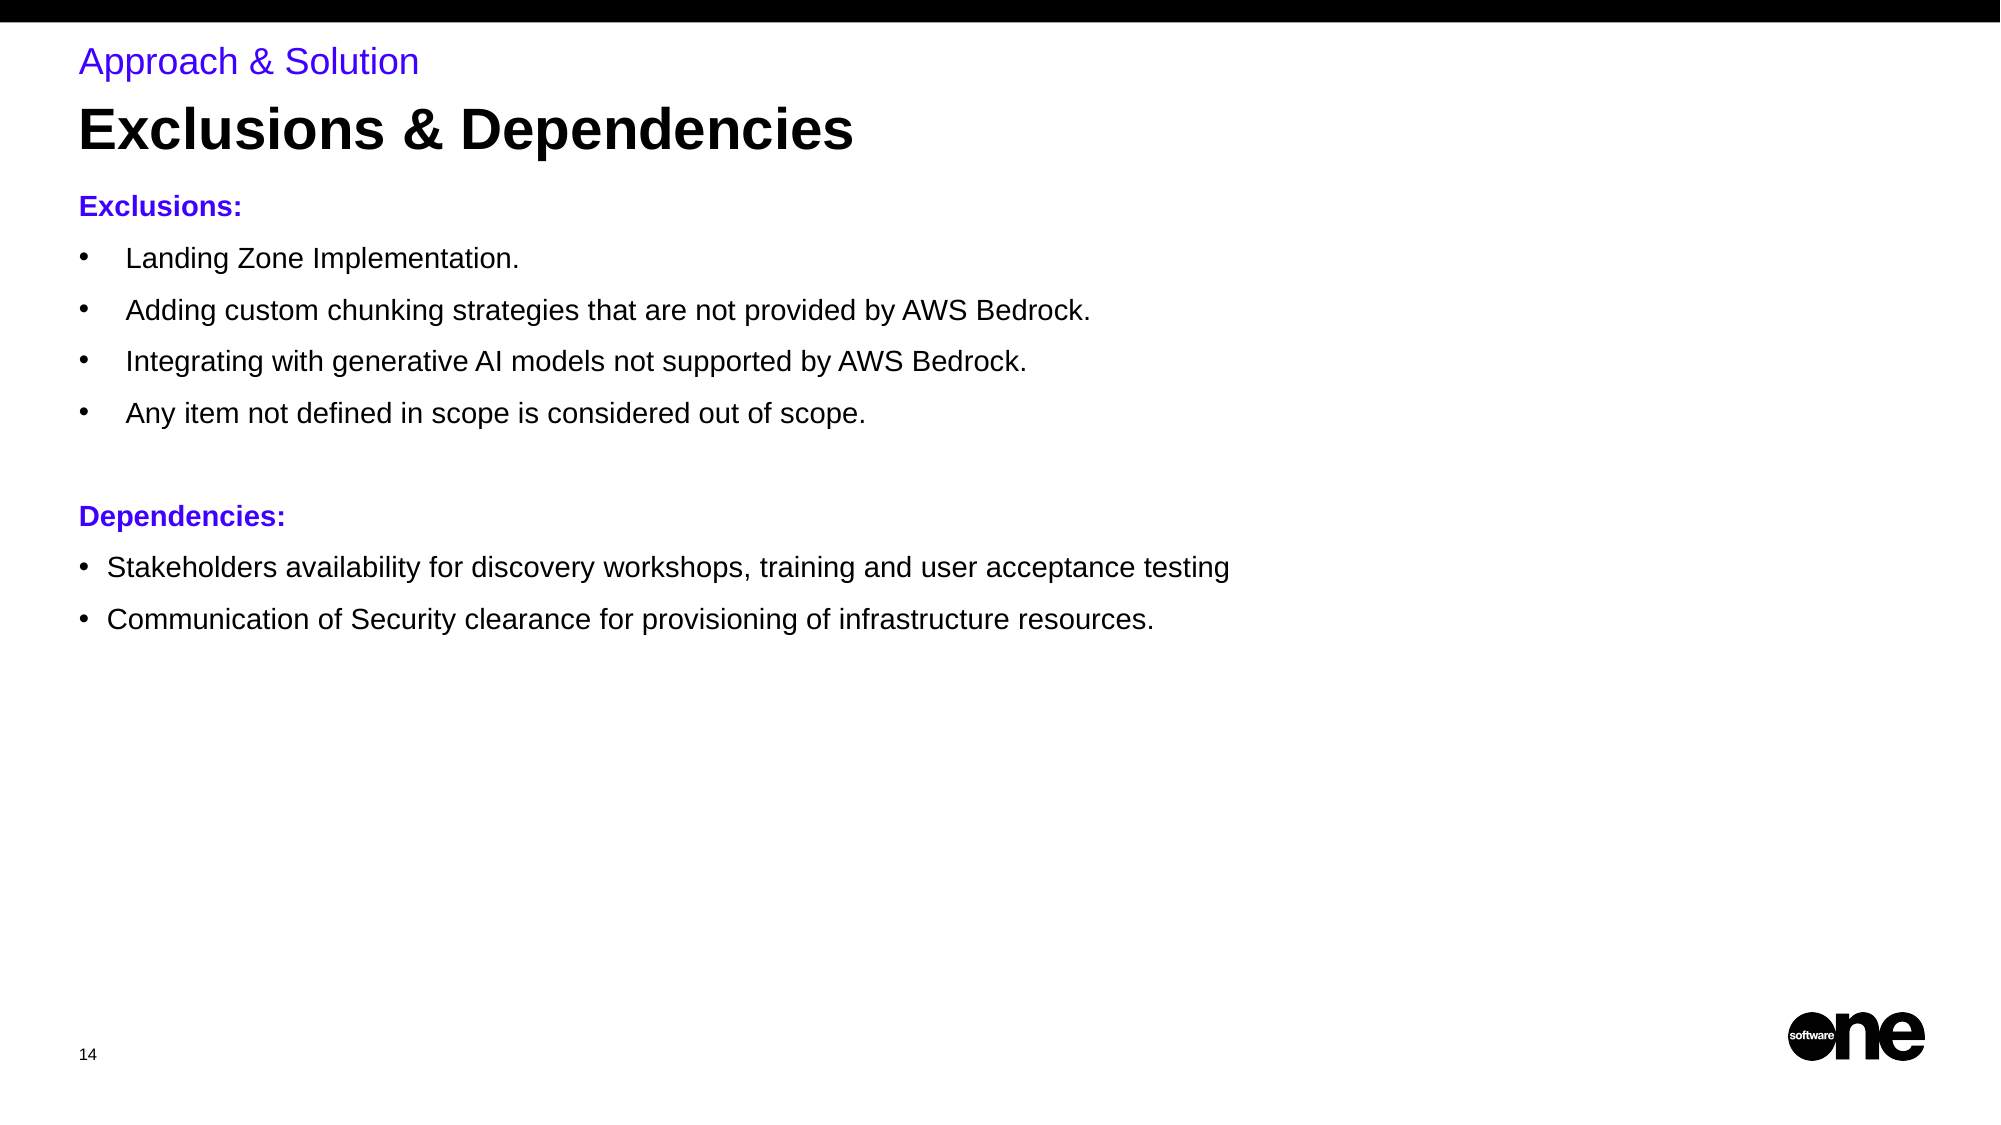

Approach & Solution
# Exclusions & Dependencies
Exclusions:
Landing Zone Implementation.
Adding custom chunking strategies that are not provided by AWS Bedrock.
Integrating with generative AI models not supported by AWS Bedrock.
Any item not defined in scope is considered out of scope.

Dependencies:
Stakeholders availability for discovery workshops, training and user acceptance testing
Communication of Security clearance for provisioning of infrastructure resources.
14